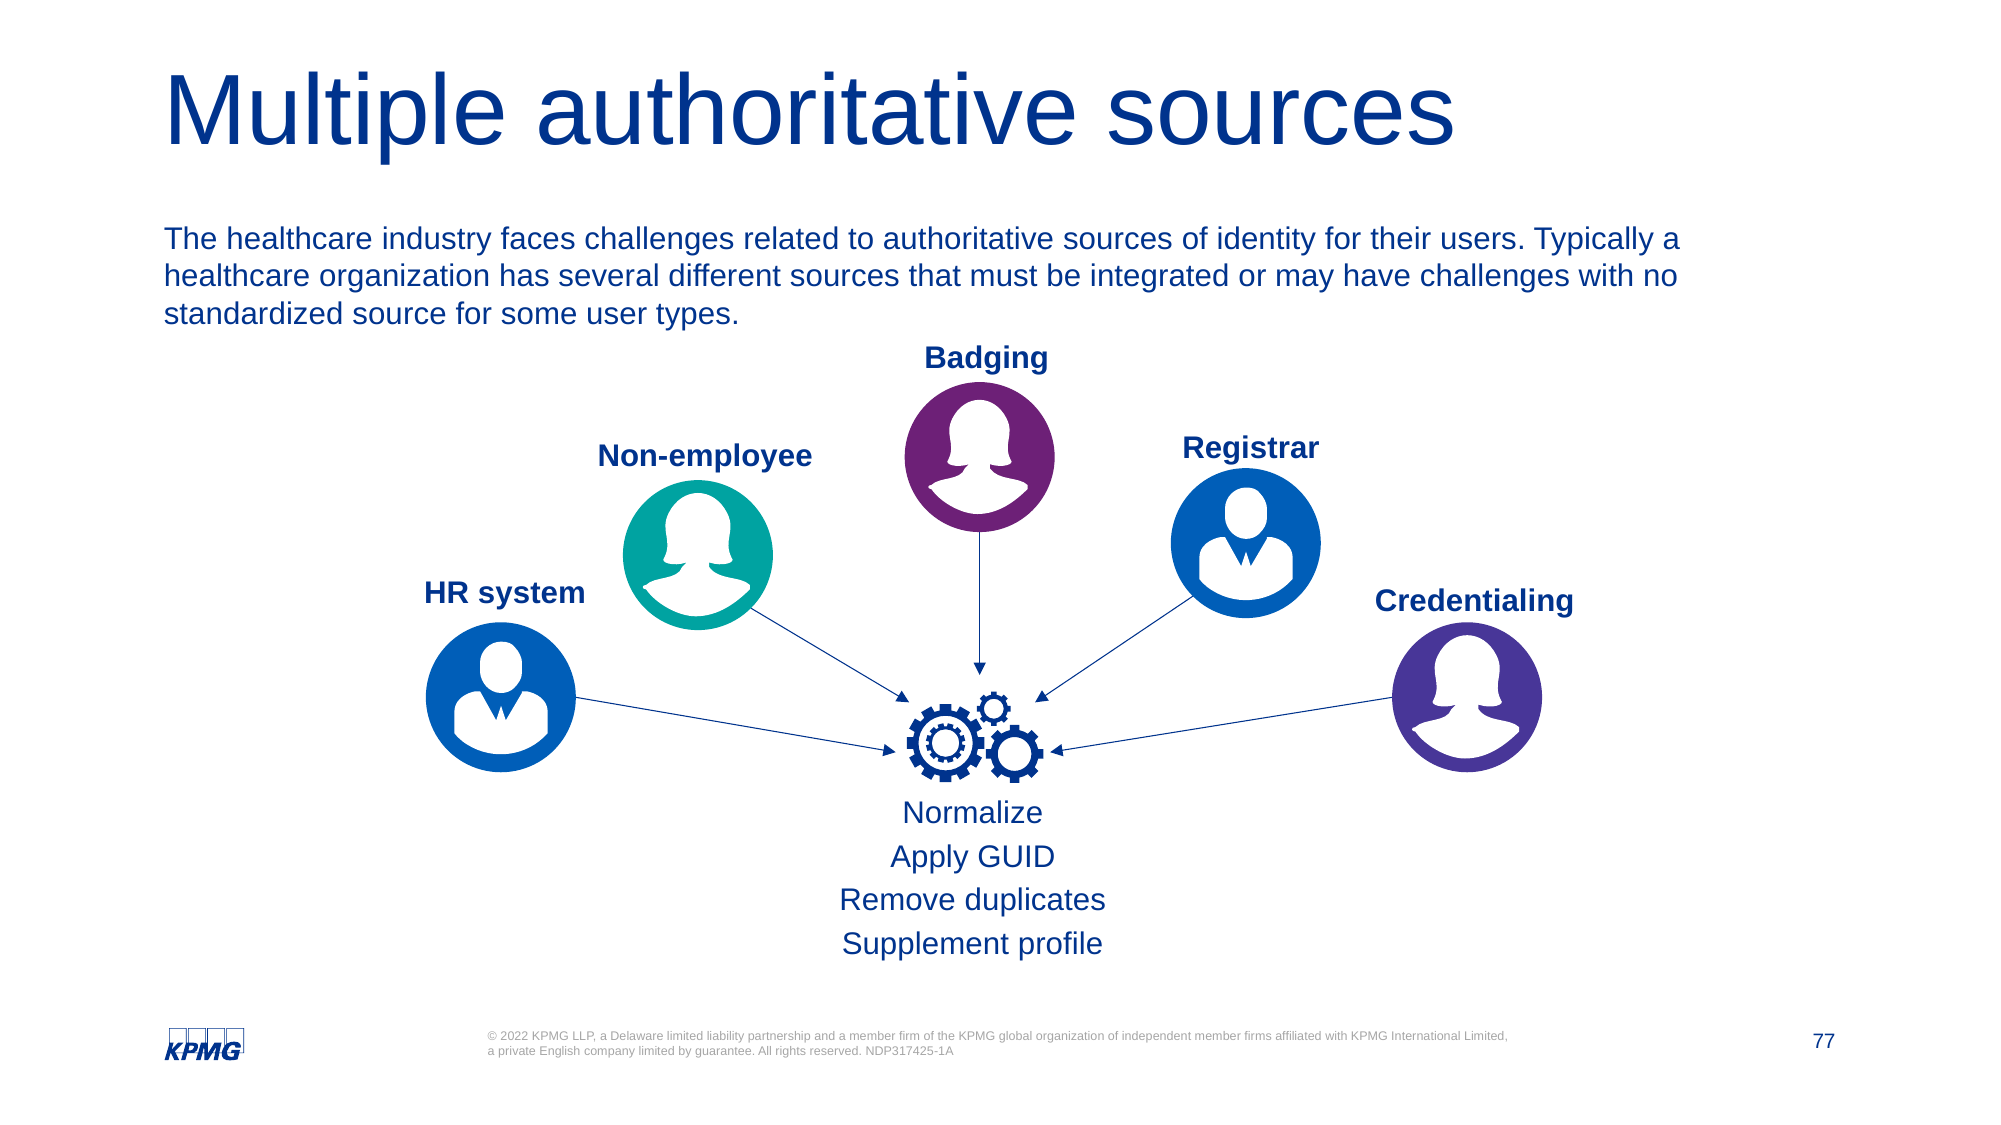

# Multiple authoritative sources
The healthcare industry faces challenges related to authoritative sources of identity for their users. Typically a healthcare organization has several different sources that must be integrated or may have challenges with no standardized source for some user types.
Badging

Registrar
Non-employee

HR system

Credentialing

Normalize
Apply GUID
Remove duplicates
Supplement profile